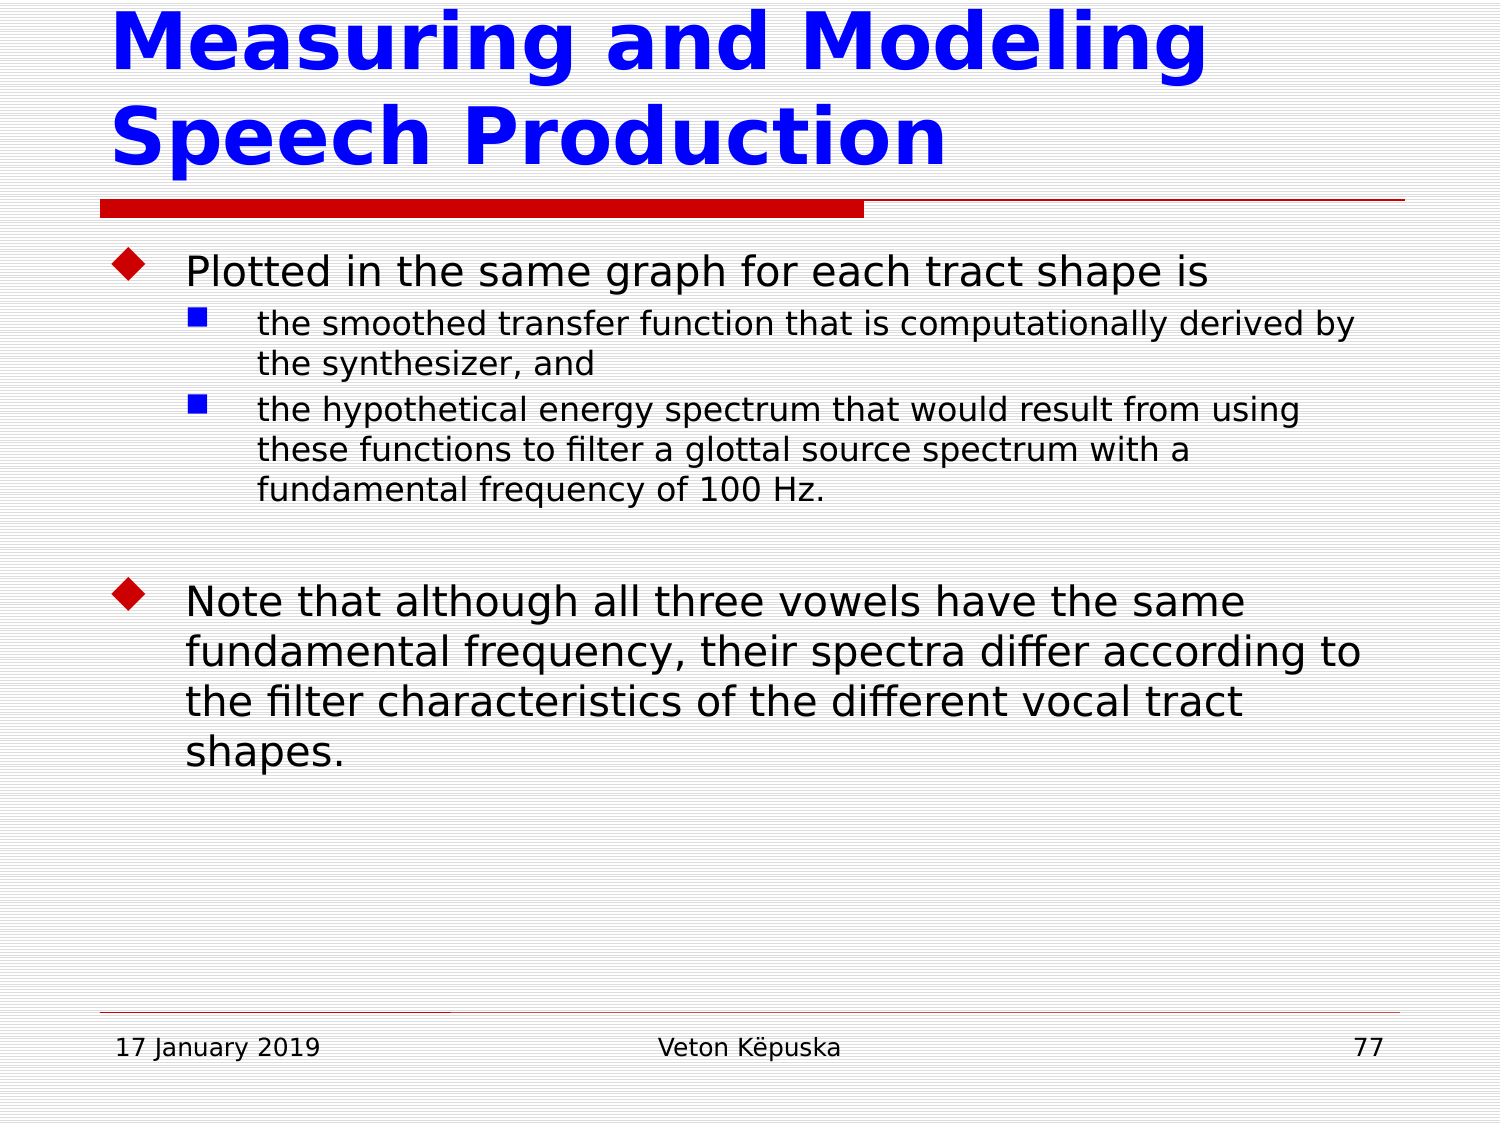

# Measuring and Modeling Speech Production
Plotted in the same graph for each tract shape is
the smoothed transfer function that is computationally derived by the synthesizer, and
the hypothetical energy spectrum that would result from using these functions to filter a glottal source spectrum with a fundamental frequency of 100 Hz.

Note that although all three vowels have the same fundamental frequency, their spectra differ according to the filter characteristics of the different vocal tract shapes.

17 January 2019
Veton Këpuska
77